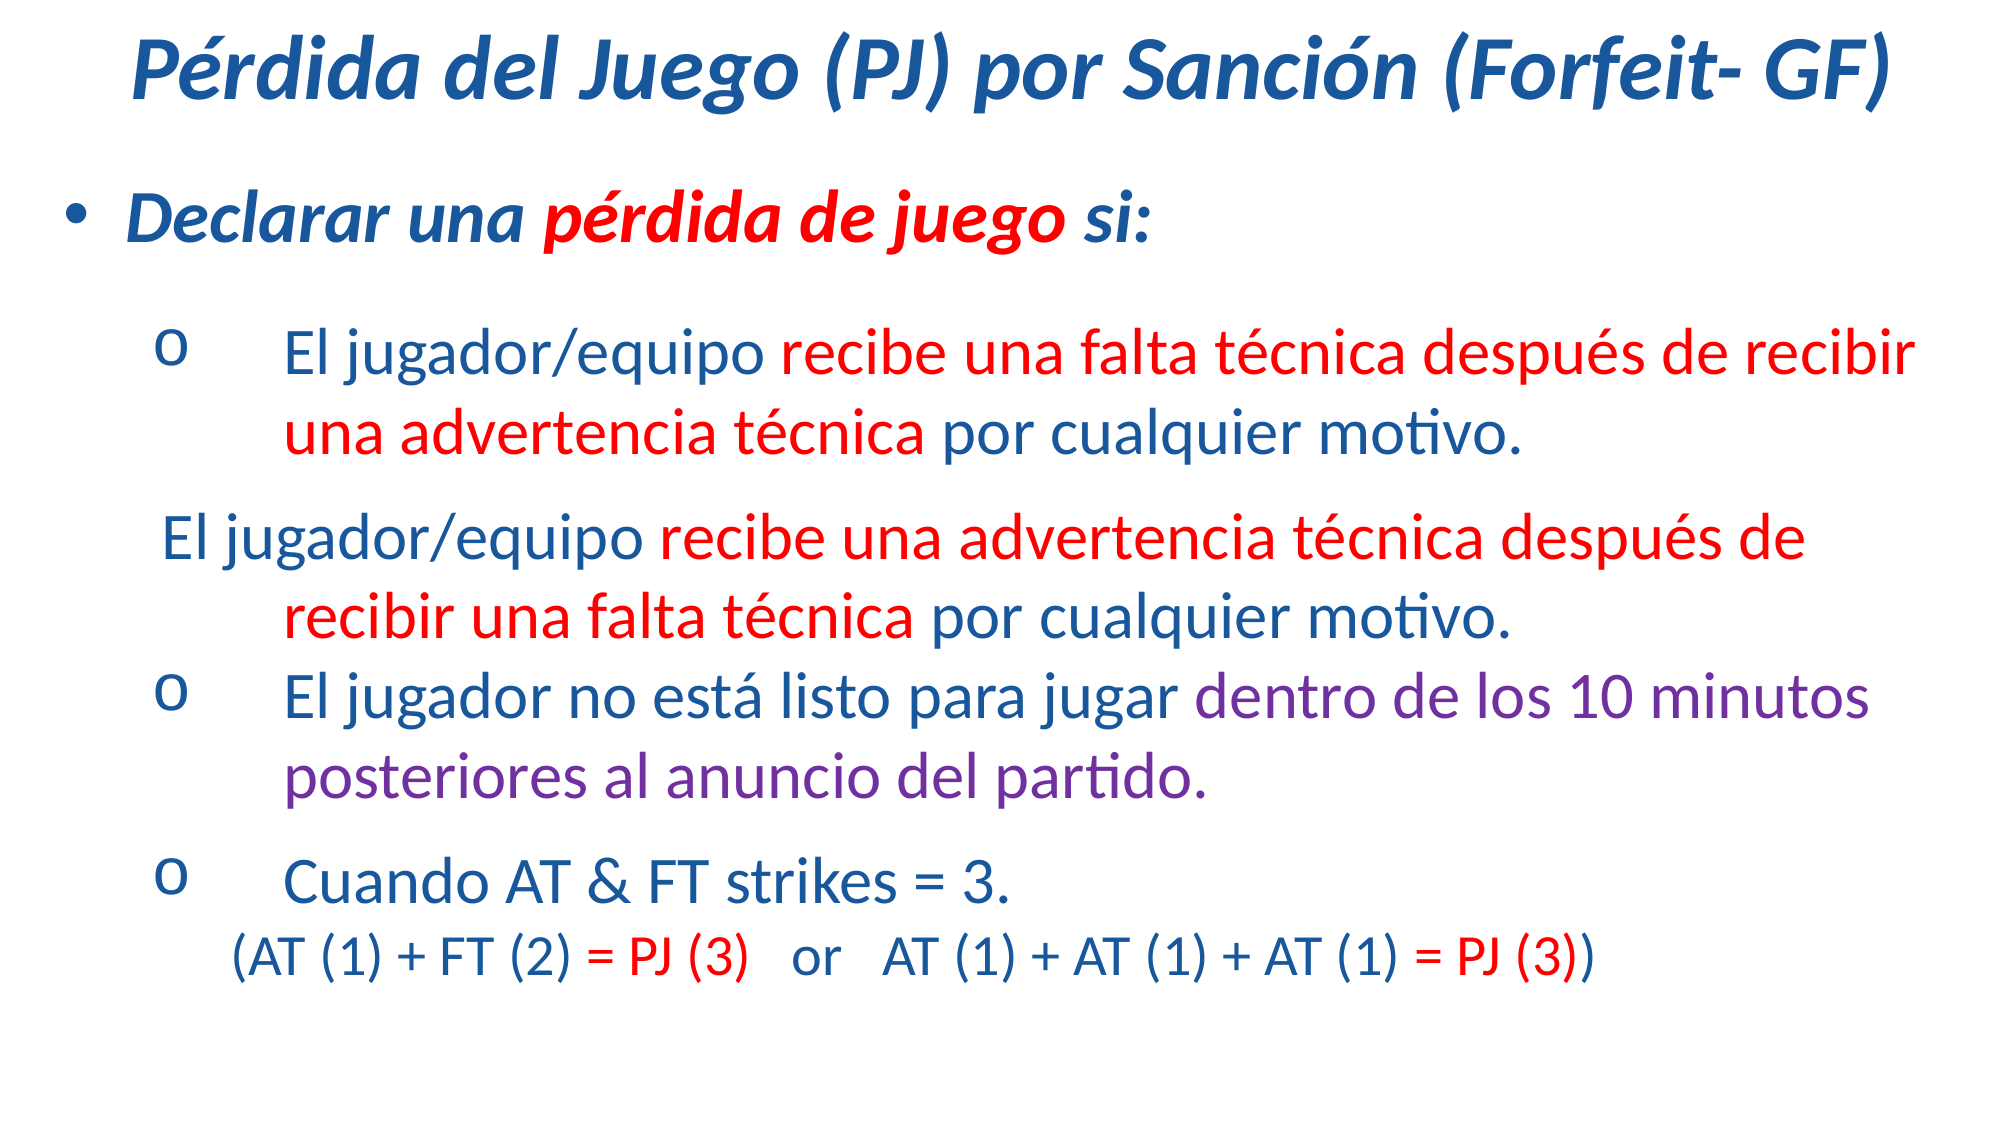

Pérdida del Juego (PJ) por Sanción (Forfeit- GF)

  Declarar una pérdida de juego si:

El jugador/equipo recibe una falta técnica después de recibir una advertencia técnica por cualquier motivo.

El jugador/equipo recibe una advertencia técnica después de recibir una falta técnica por cualquier motivo.
El jugador no está listo para jugar dentro de los 10 minutos posteriores al anuncio del partido.

Cuando AT & FT strikes = 3.
      (AT (1) + FT (2) = PJ (3)   or   AT (1) + AT (1) + AT (1) = PJ (3))

212